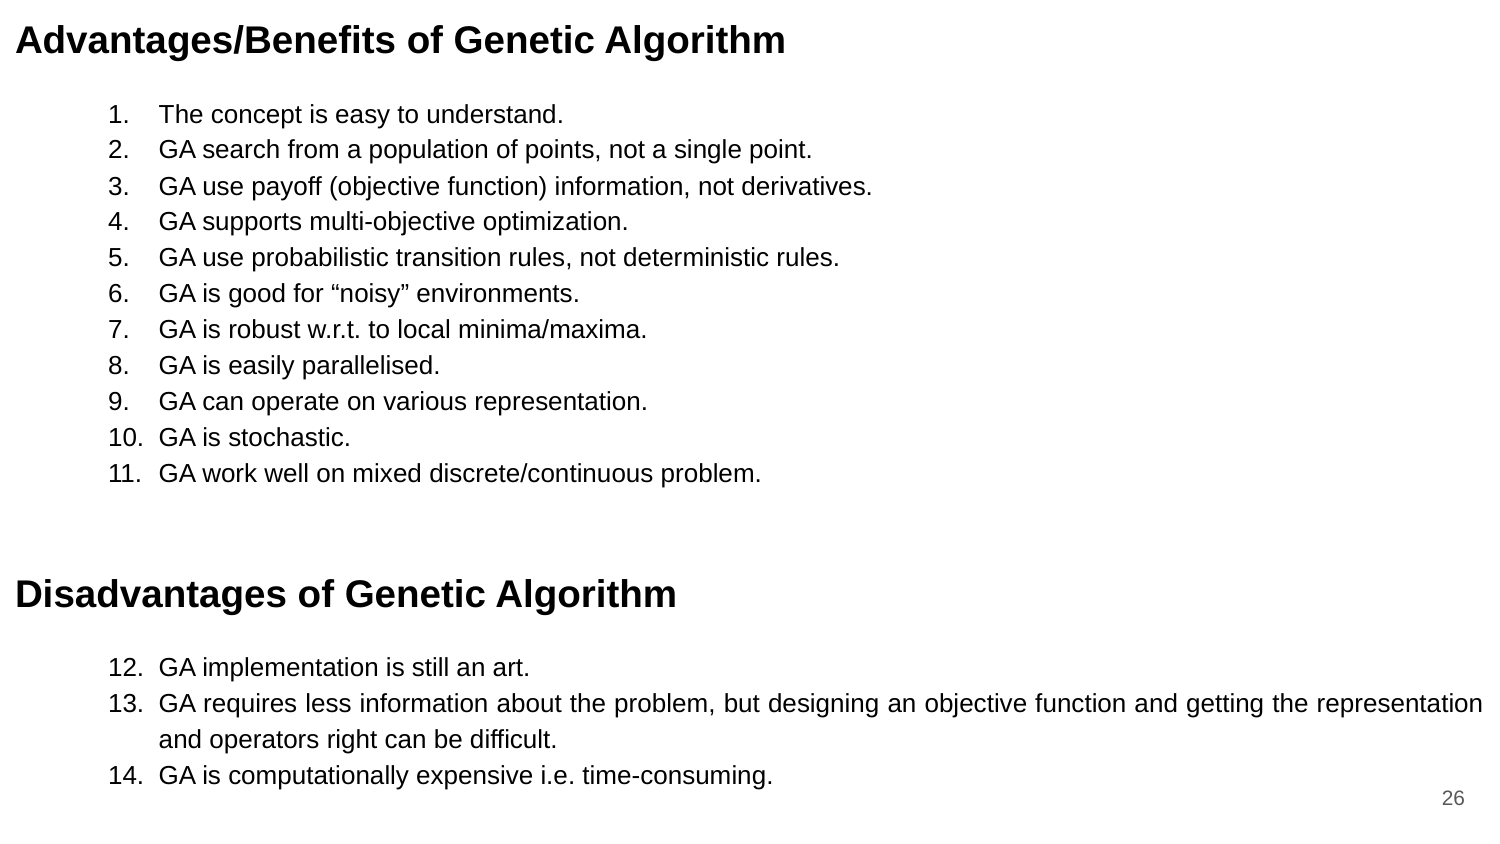

Advantages/Benefits of Genetic Algorithm
The concept is easy to understand.
GA search from a population of points, not a single point.
GA use payoff (objective function) information, not derivatives.
GA supports multi-objective optimization.
GA use probabilistic transition rules, not deterministic rules.
GA is good for “noisy” environments.
GA is robust w.r.t. to local minima/maxima.
GA is easily parallelised.
GA can operate on various representation.
GA is stochastic.
GA work well on mixed discrete/continuous problem.
Disadvantages of Genetic Algorithm
GA implementation is still an art.
GA requires less information about the problem, but designing an objective function and getting the representation and operators right can be difficult.
GA is computationally expensive i.e. time-consuming.
26